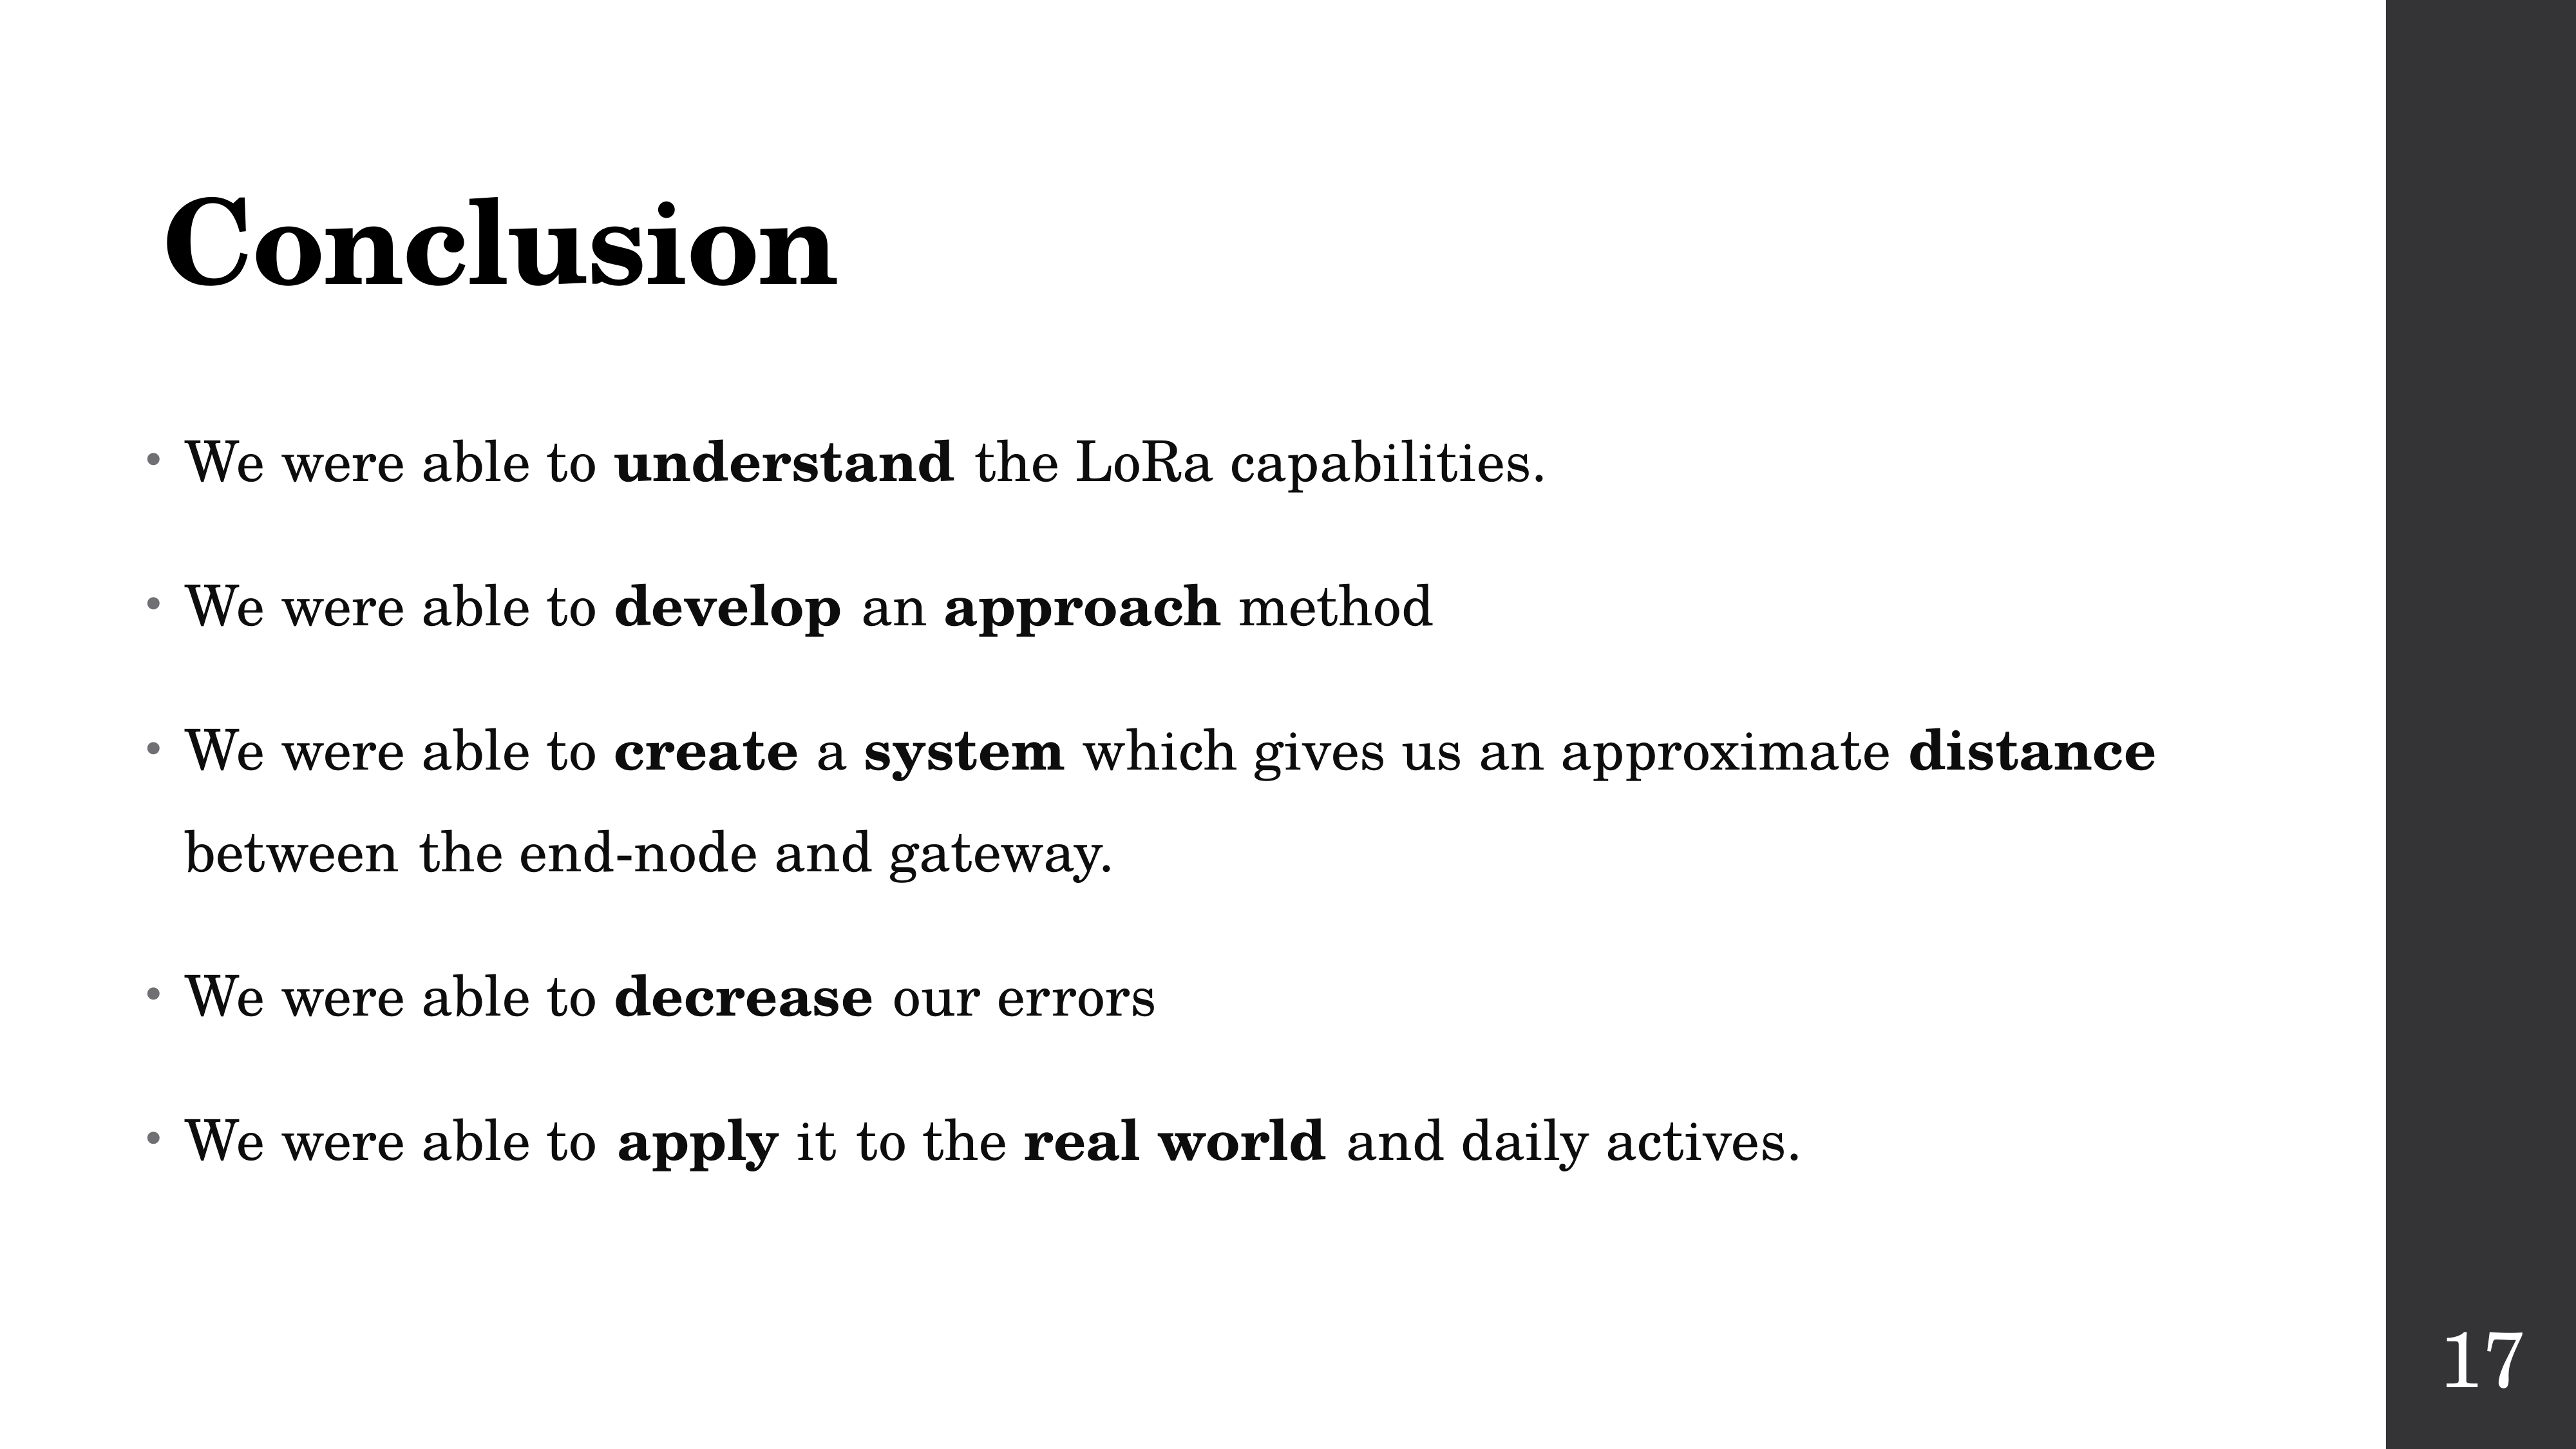

# Conclusion
We were able to understand the LoRa capabilities.
We were able to develop an approach method
We were able to create a system which gives us an approximate distance between the end-node and gateway.
We were able to decrease our errors
We were able to apply it to the real world and daily actives.
17